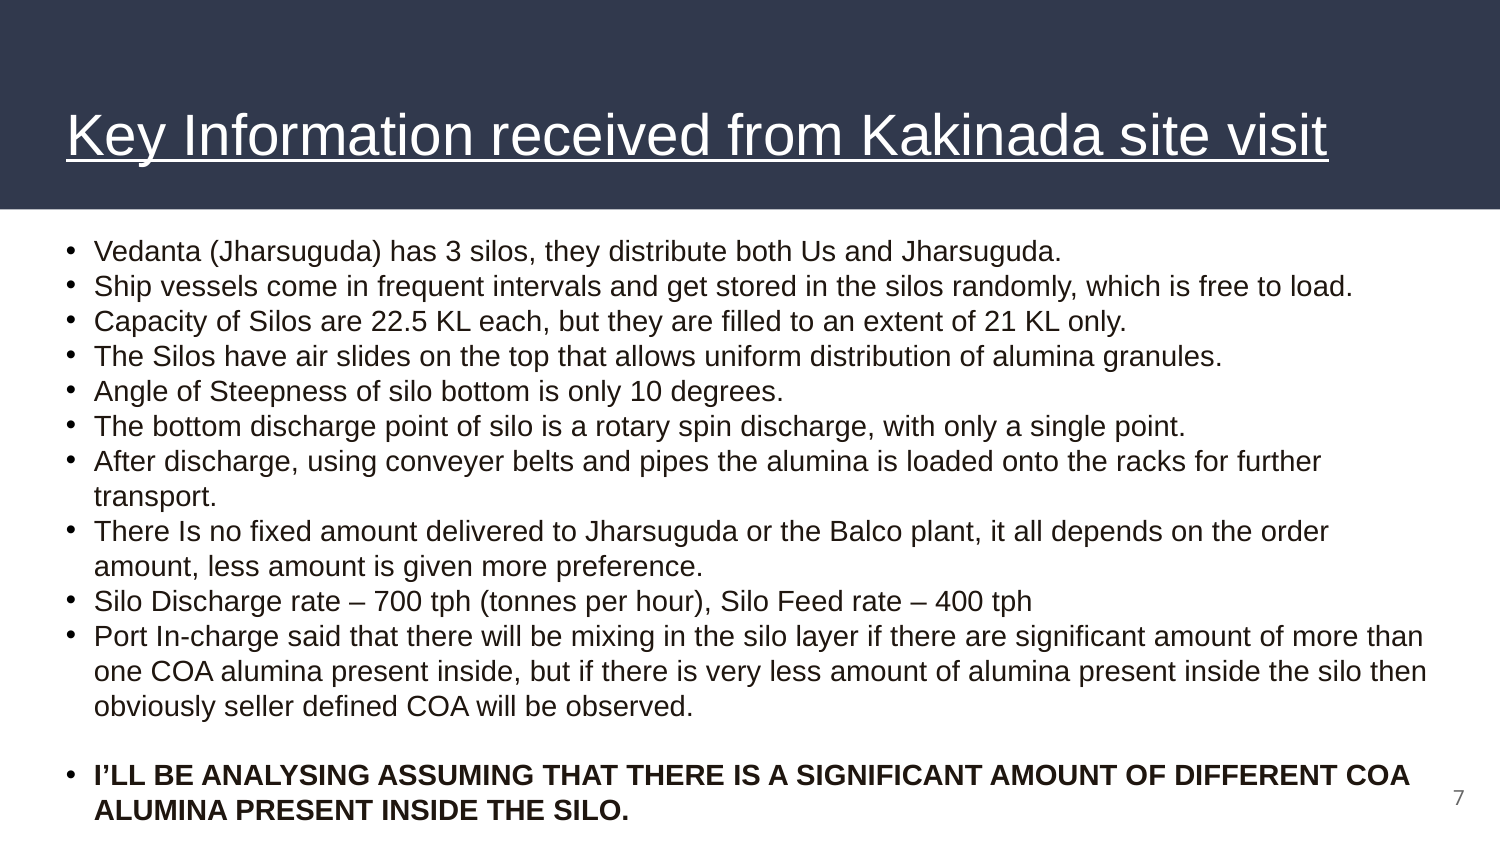

# Key Information received from Kakinada site visit
Vedanta (Jharsuguda) has 3 silos, they distribute both Us and Jharsuguda.
Ship vessels come in frequent intervals and get stored in the silos randomly, which is free to load.
Capacity of Silos are 22.5 KL each, but they are filled to an extent of 21 KL only.
The Silos have air slides on the top that allows uniform distribution of alumina granules.
Angle of Steepness of silo bottom is only 10 degrees.
The bottom discharge point of silo is a rotary spin discharge, with only a single point.
After discharge, using conveyer belts and pipes the alumina is loaded onto the racks for further transport.
There Is no fixed amount delivered to Jharsuguda or the Balco plant, it all depends on the order amount, less amount is given more preference.
Silo Discharge rate – 700 tph (tonnes per hour), Silo Feed rate – 400 tph
Port In-charge said that there will be mixing in the silo layer if there are significant amount of more than one COA alumina present inside, but if there is very less amount of alumina present inside the silo then obviously seller defined COA will be observed.

I’LL BE ANALYSING ASSUMING THAT THERE IS A SIGNIFICANT AMOUNT OF DIFFERENT COA ALUMINA PRESENT INSIDE THE SILO.
7